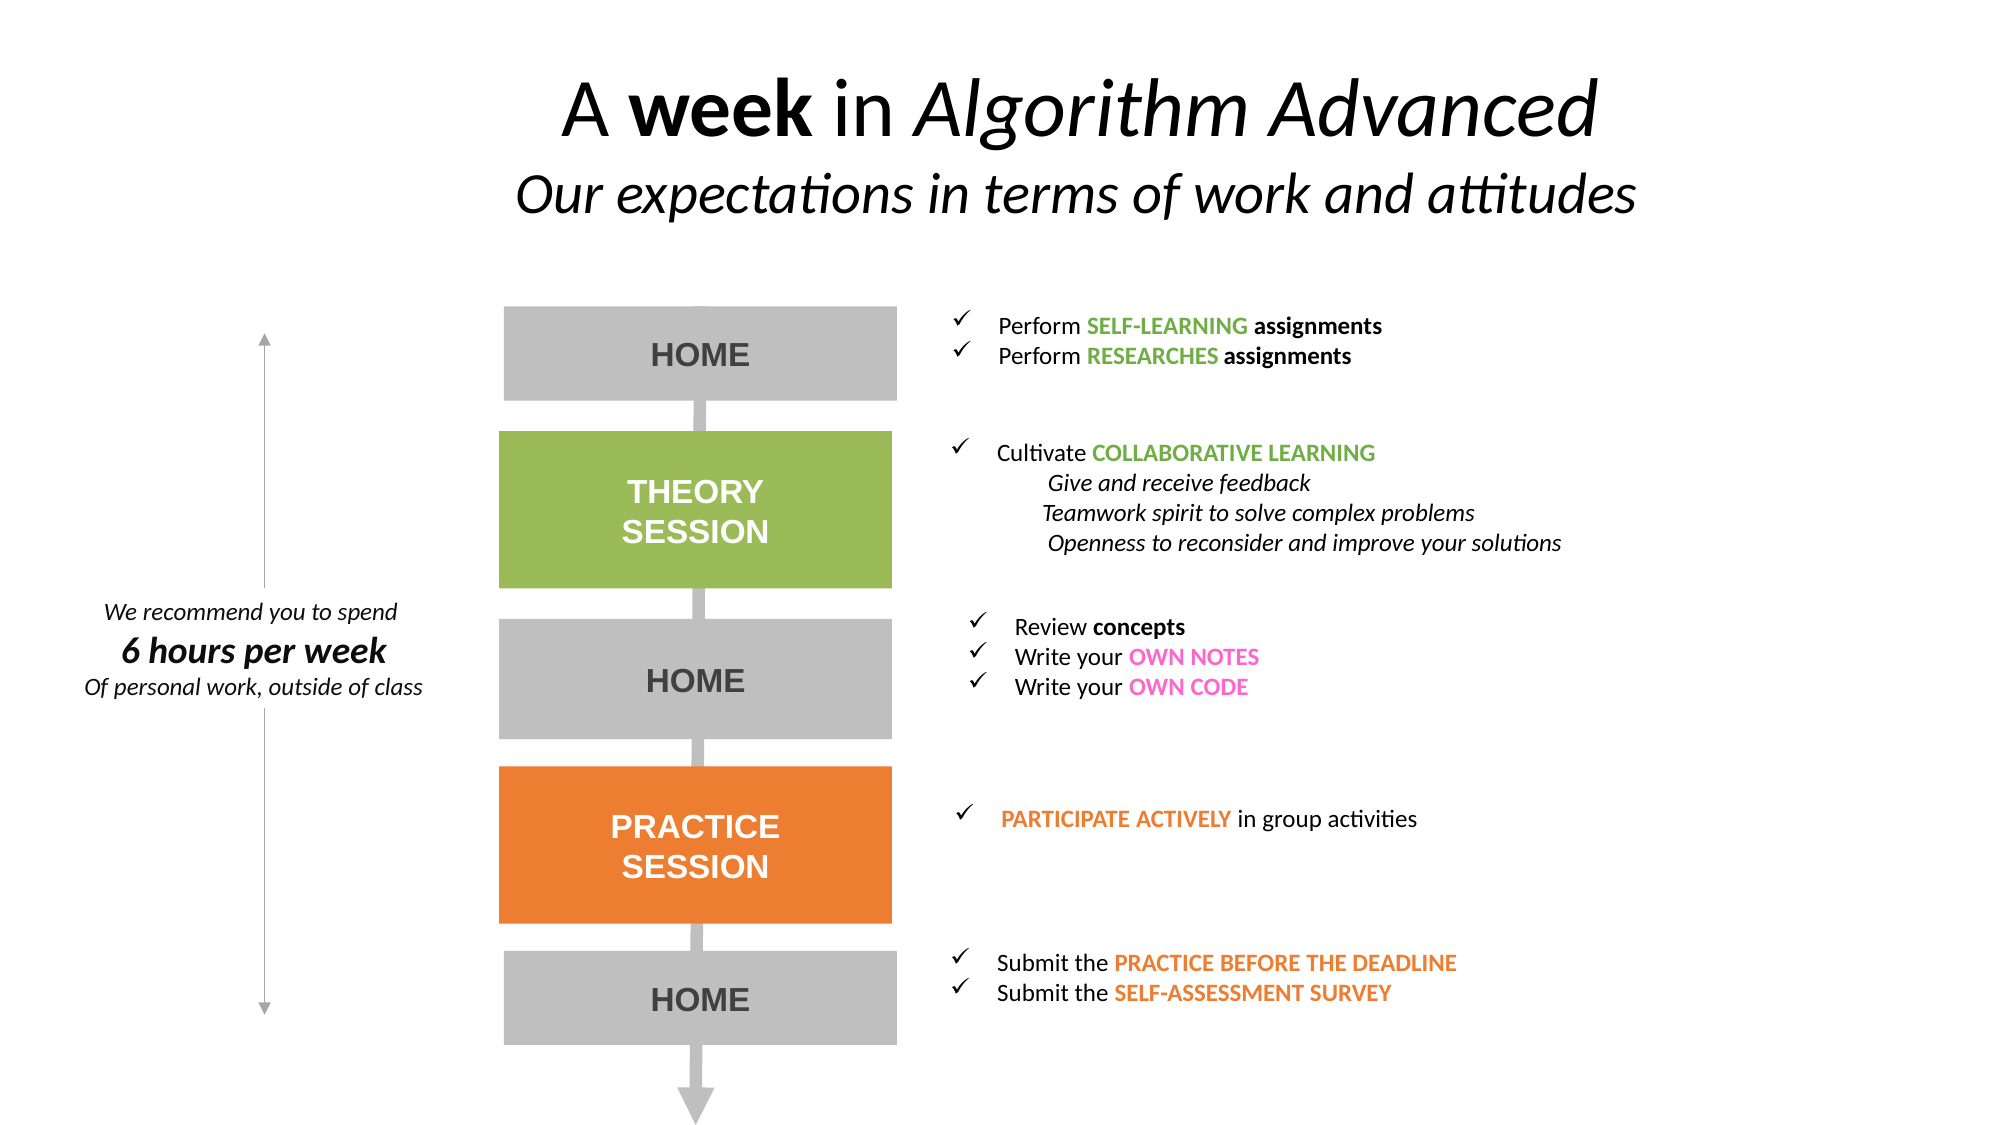

A week in Algorithm Advanced
Our expectations in terms of work and attitudes
Perform SELF-LEARNING assignments
Perform RESEARCHES assignments
HOME
Cultivate COLLABORATIVE LEARNING
                 Give and receive feedback
                Teamwork spirit to solve complex problems
                 Openness to reconsider and improve your solutions
THEORY
SESSION
We recommend you to spend
6 hours per week
Of personal work, outside of class
Review concepts
Write your OWN NOTES
Write your OWN CODE
HOME
PRACTICE
SESSION
PARTICIPATE ACTIVELY in group activities
Submit the PRACTICE BEFORE THE DEADLINE
Submit the SELF-ASSESSMENT SURVEY
HOME